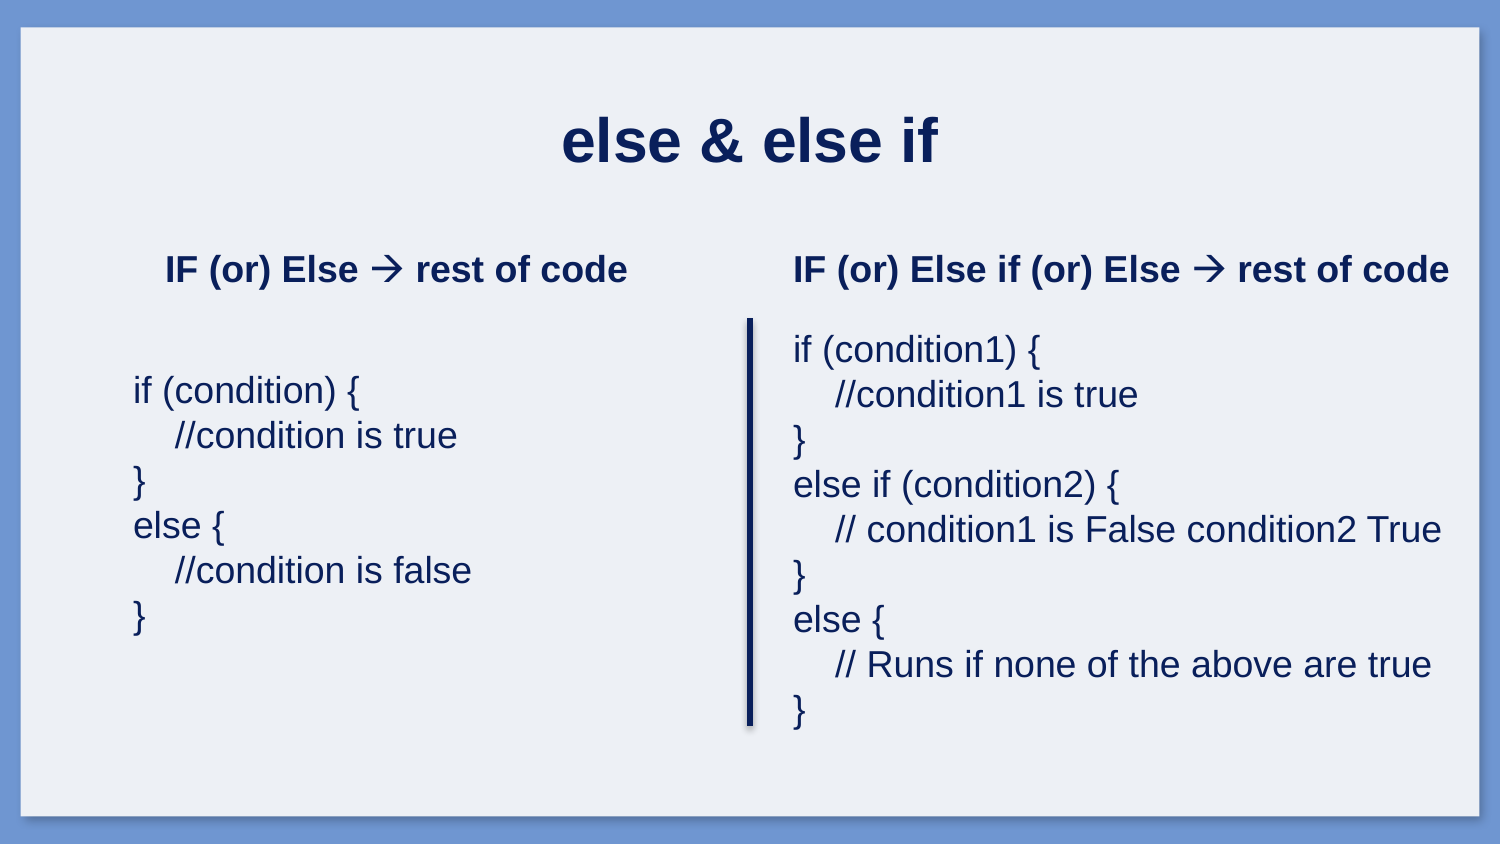

# else & else if
IF (or) Else 🡪 rest of code
IF (or) Else if (or) Else 🡪 rest of code
if (condition1) {
    //condition1 is true
}
else if (condition2) {
    // condition1 is False condition2 True
}
else {
    // Runs if none of the above are true
}
if (condition) {
    //condition is true
}
else {
    //condition is false
}